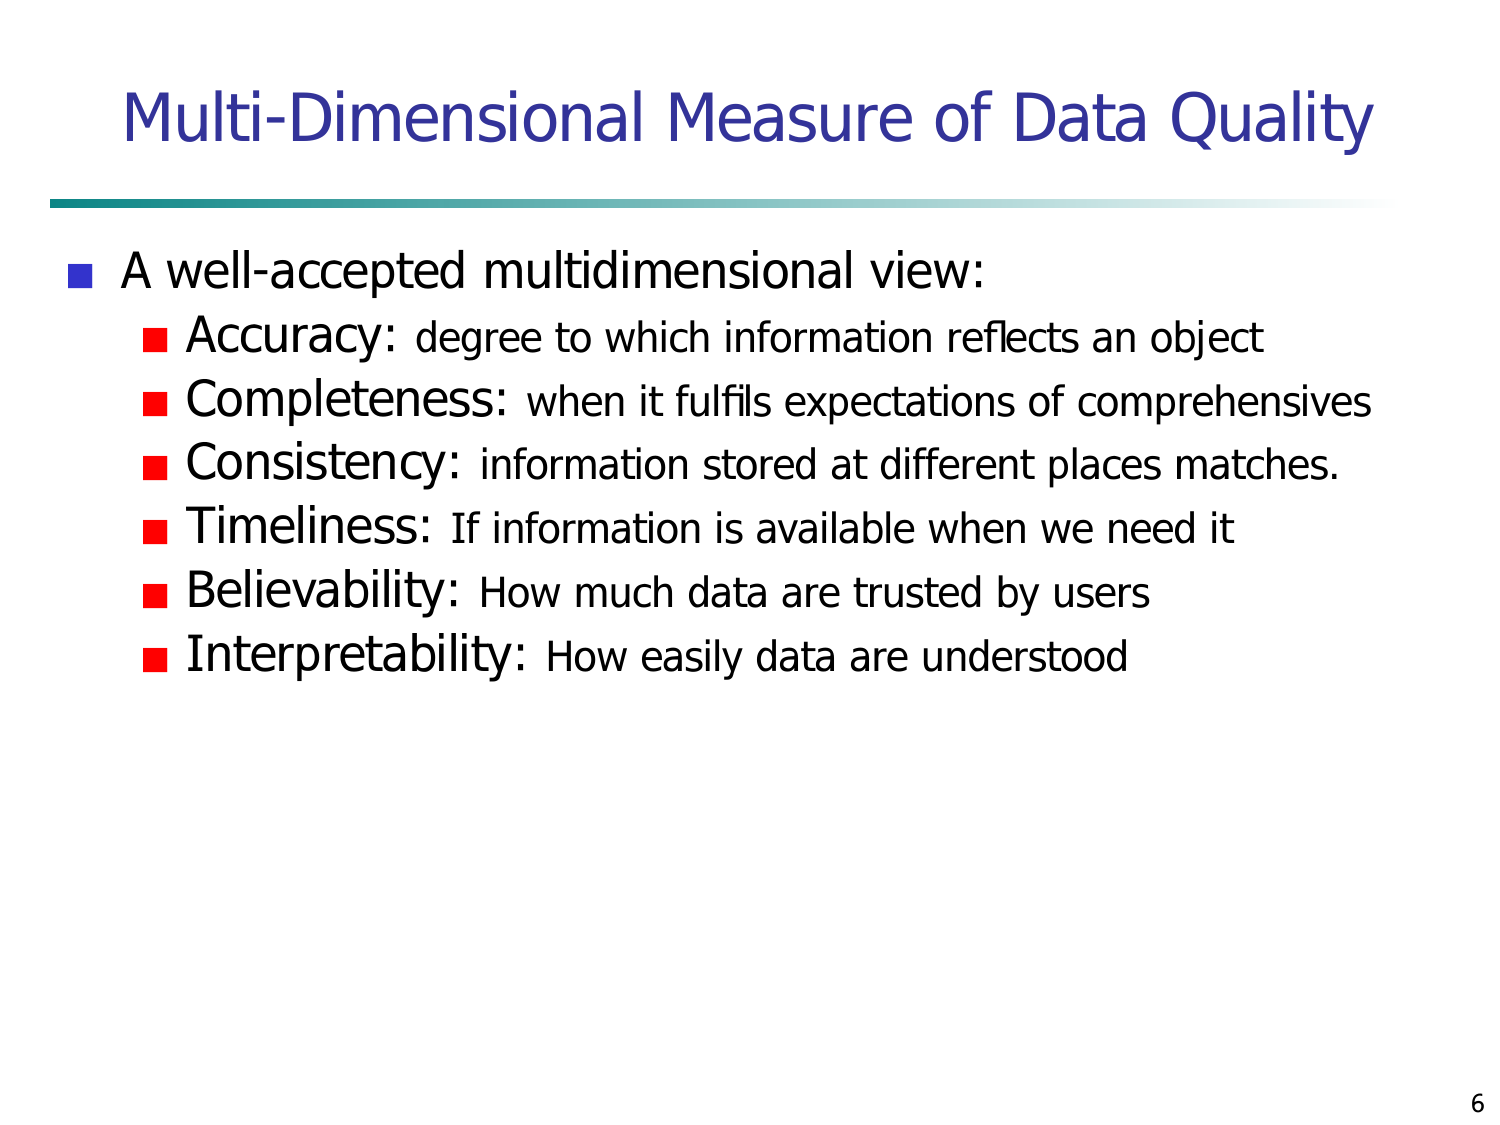

# Multi-Dimensional Measure of Data Quality
A well-accepted multidimensional view:
Accuracy: degree to which information reflects an object
Completeness: when it fulfils expectations of comprehensives
Consistency: information stored at different places matches.
Timeliness: If information is available when we need it
Believability: How much data are trusted by users
Interpretability: How easily data are understood
6